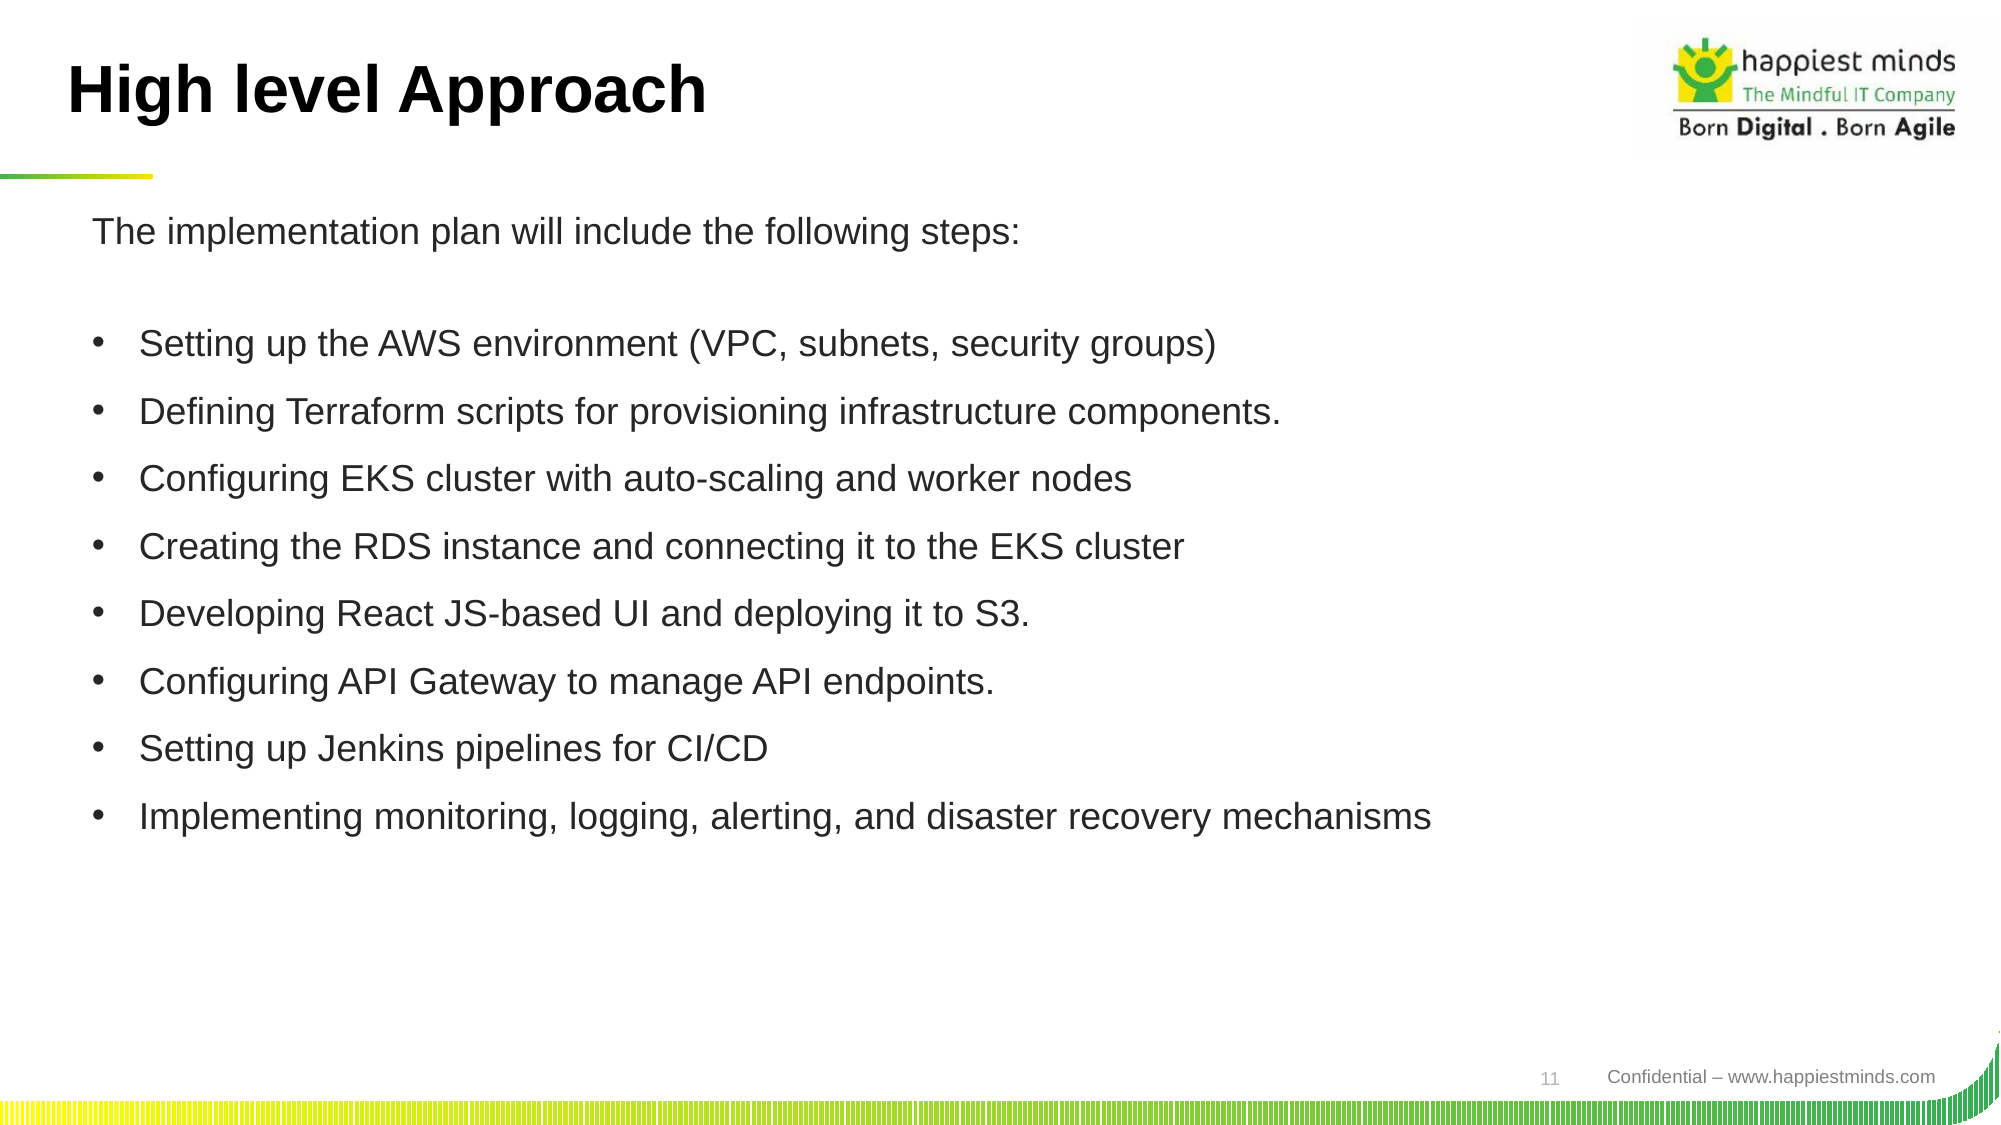

# High level Approach
The implementation plan will include the following steps:

Setting up the AWS environment (VPC, subnets, security groups)
Defining Terraform scripts for provisioning infrastructure components.
Configuring EKS cluster with auto-scaling and worker nodes
Creating the RDS instance and connecting it to the EKS cluster
Developing React JS-based UI and deploying it to S3.
Configuring API Gateway to manage API endpoints.
Setting up Jenkins pipelines for CI/CD
Implementing monitoring, logging, alerting, and disaster recovery mechanisms
11